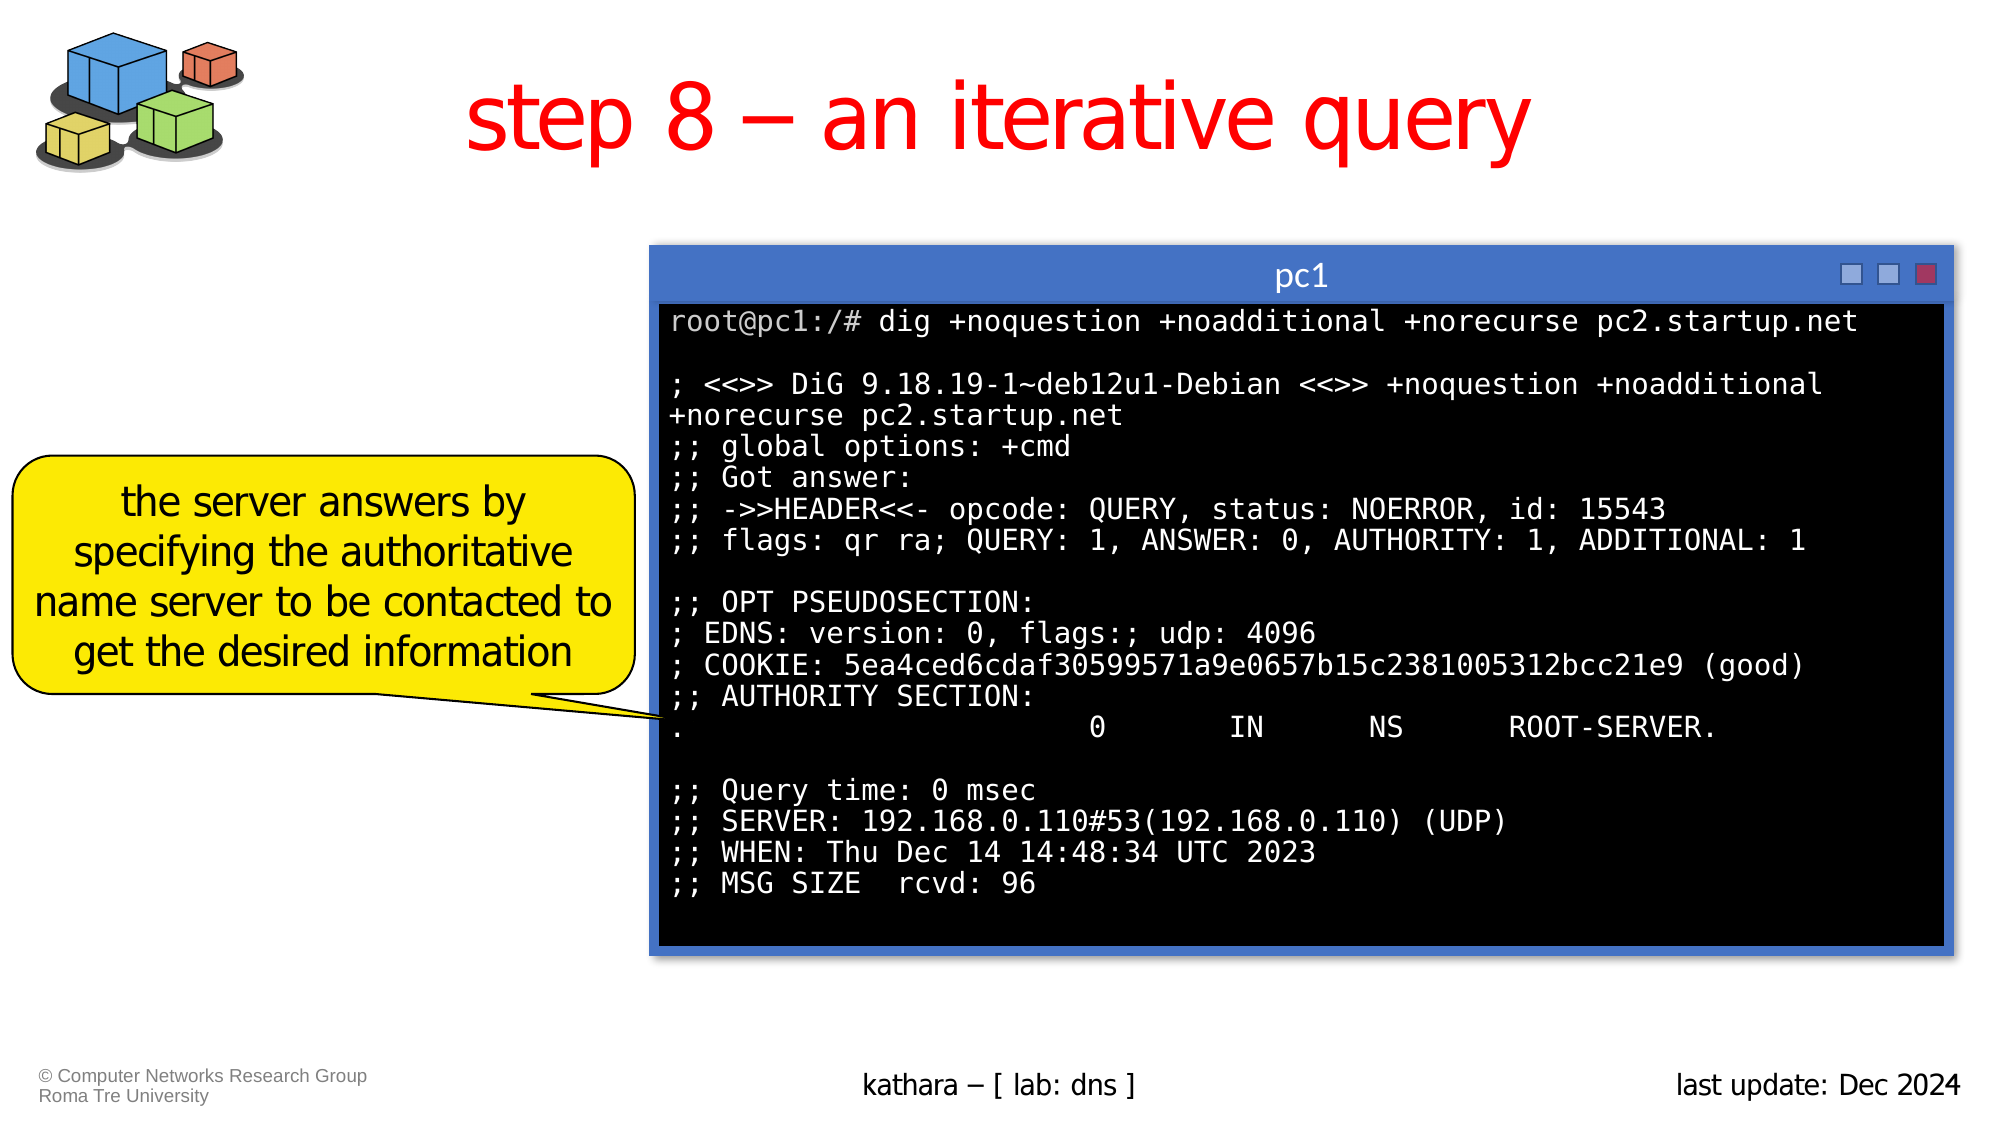

# step 8 – an iterative query
pc1

root@pc1:/# dig +noquestion +noadditional +norecurse pc2.startup.net

; <<>> DiG 9.18.19-1~deb12u1-Debian <<>> +noquestion +noadditional +norecurse pc2.startup.net
;; global options: +cmd
;; Got answer:
;; ->>HEADER<<- opcode: QUERY, status: NOERROR, id: 15543
;; flags: qr ra; QUERY: 1, ANSWER: 0, AUTHORITY: 1, ADDITIONAL: 1

;; OPT PSEUDOSECTION:
; EDNS: version: 0, flags:; udp: 4096
; COOKIE: 5ea4ced6cdaf30599571a9e0657b15c2381005312bcc21e9 (good)
;; AUTHORITY SECTION:
.                       0       IN      NS      ROOT-SERVER.

;; Query time: 0 msec
;; SERVER: 192.168.0.110#53(192.168.0.110) (UDP)
;; WHEN: Thu Dec 14 14:48:34 UTC 2023
;; MSG SIZE  rcvd: 96
the server answers by specifying the authoritative name server to be contacted to get the desired information
kathara – [ lab: dns ]
last update: Dec 2024